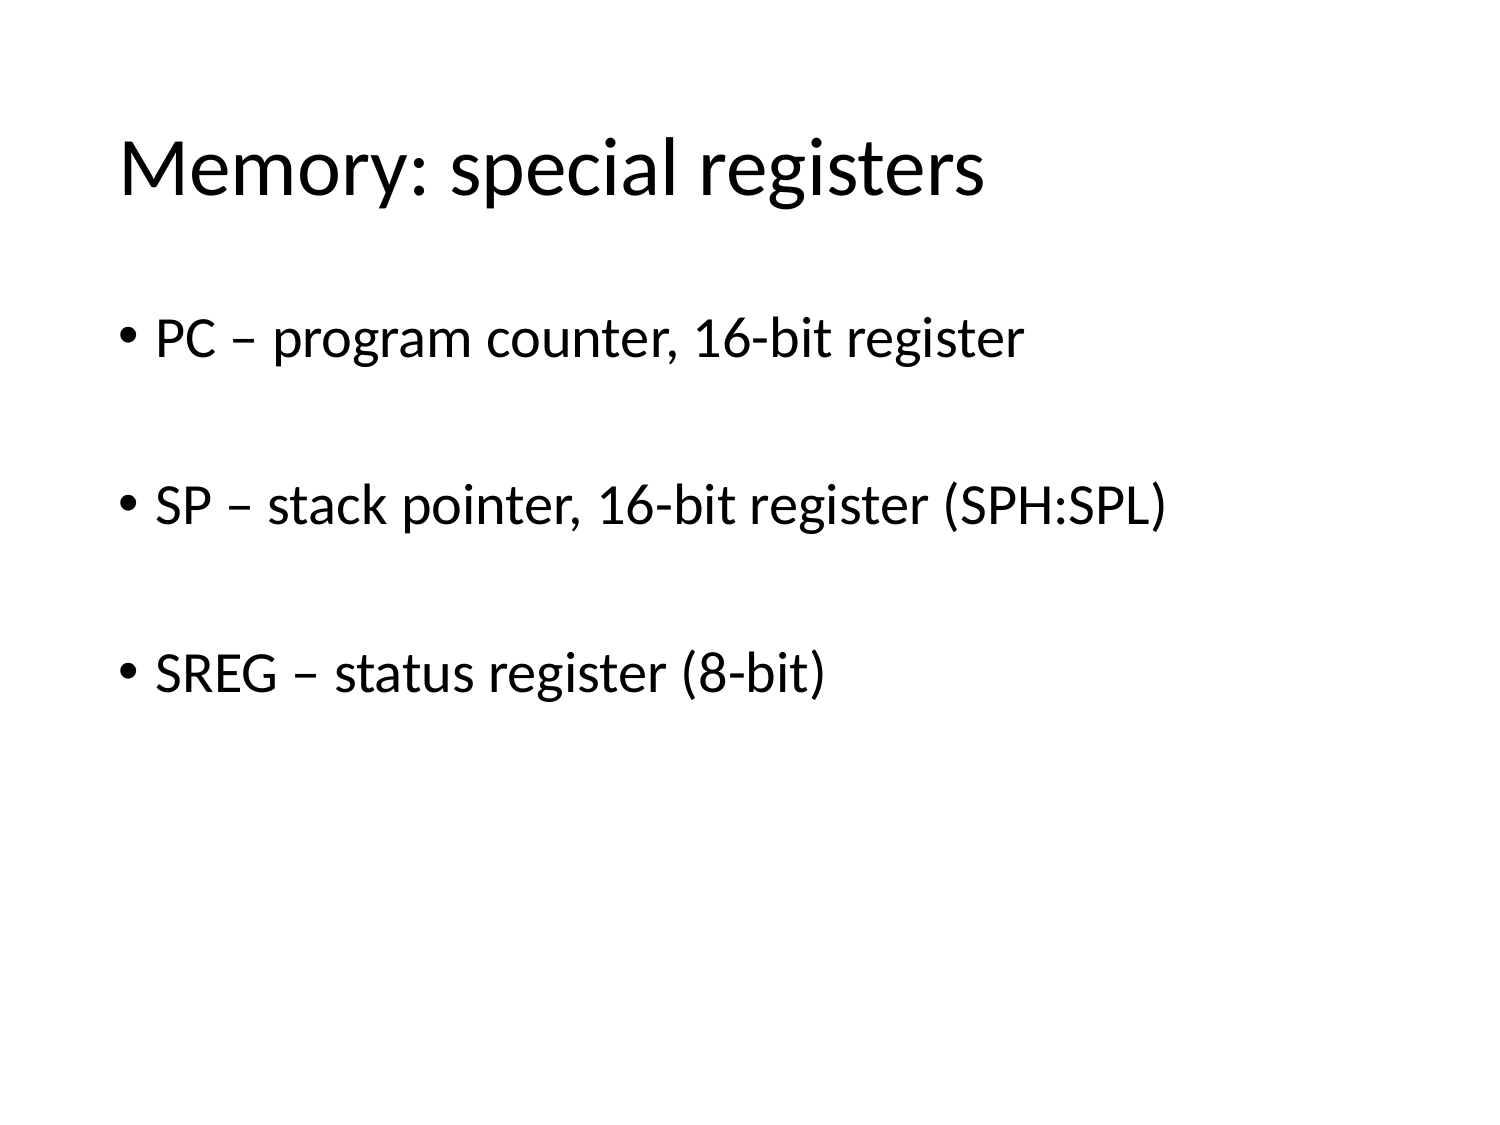

# Memory: special registers
PC – program counter, 16-bit register

SP – stack pointer, 16-bit register (SPH:SPL)

SREG – status register (8-bit)